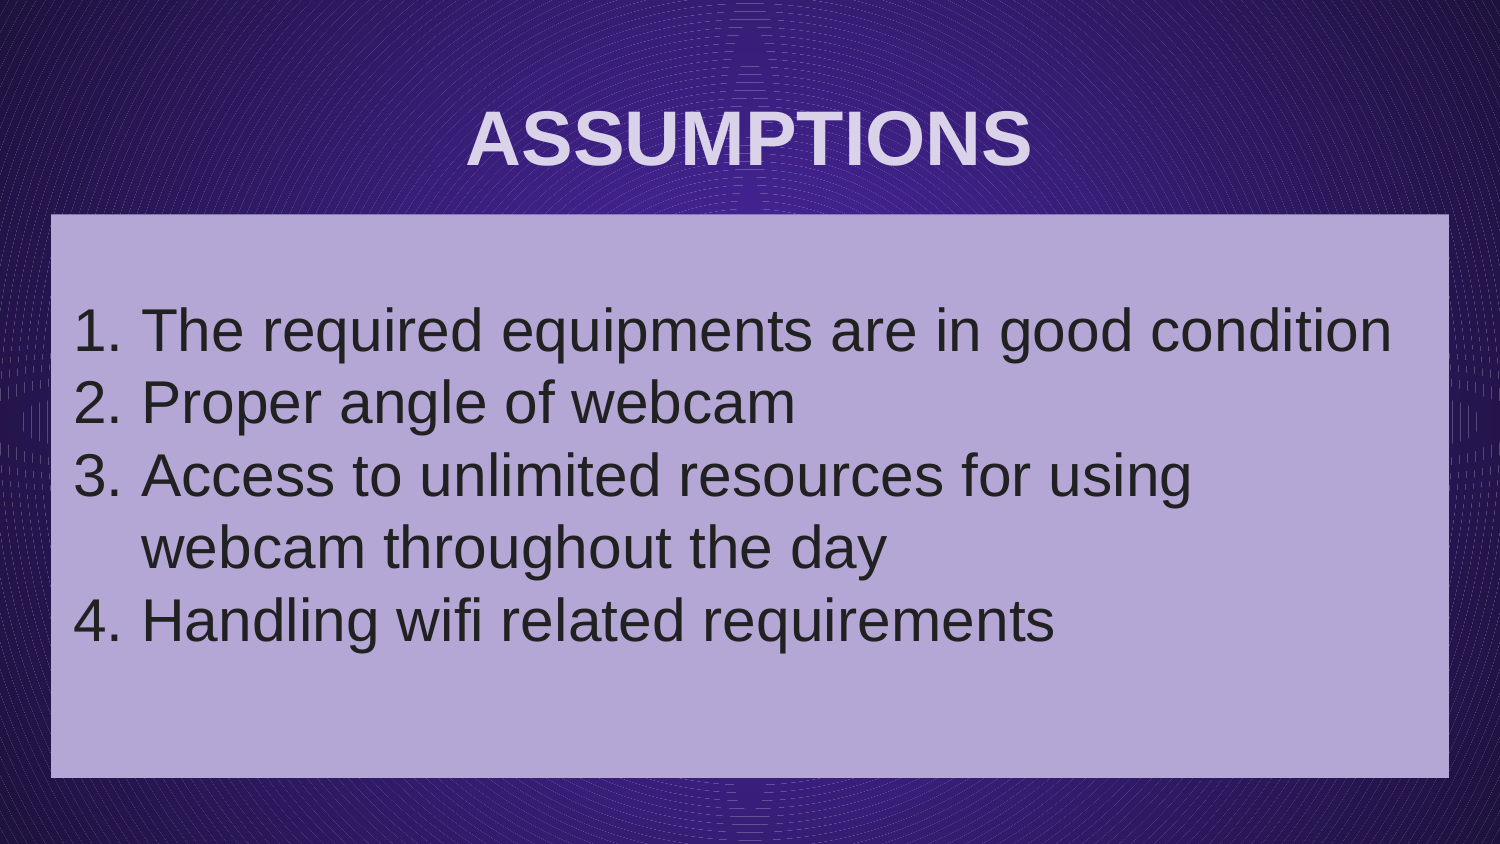

# ASSUMPTIONS

The required equipments are in good condition
Proper angle of webcam
Access to unlimited resources for using webcam throughout the day
Handling wifi related requirements